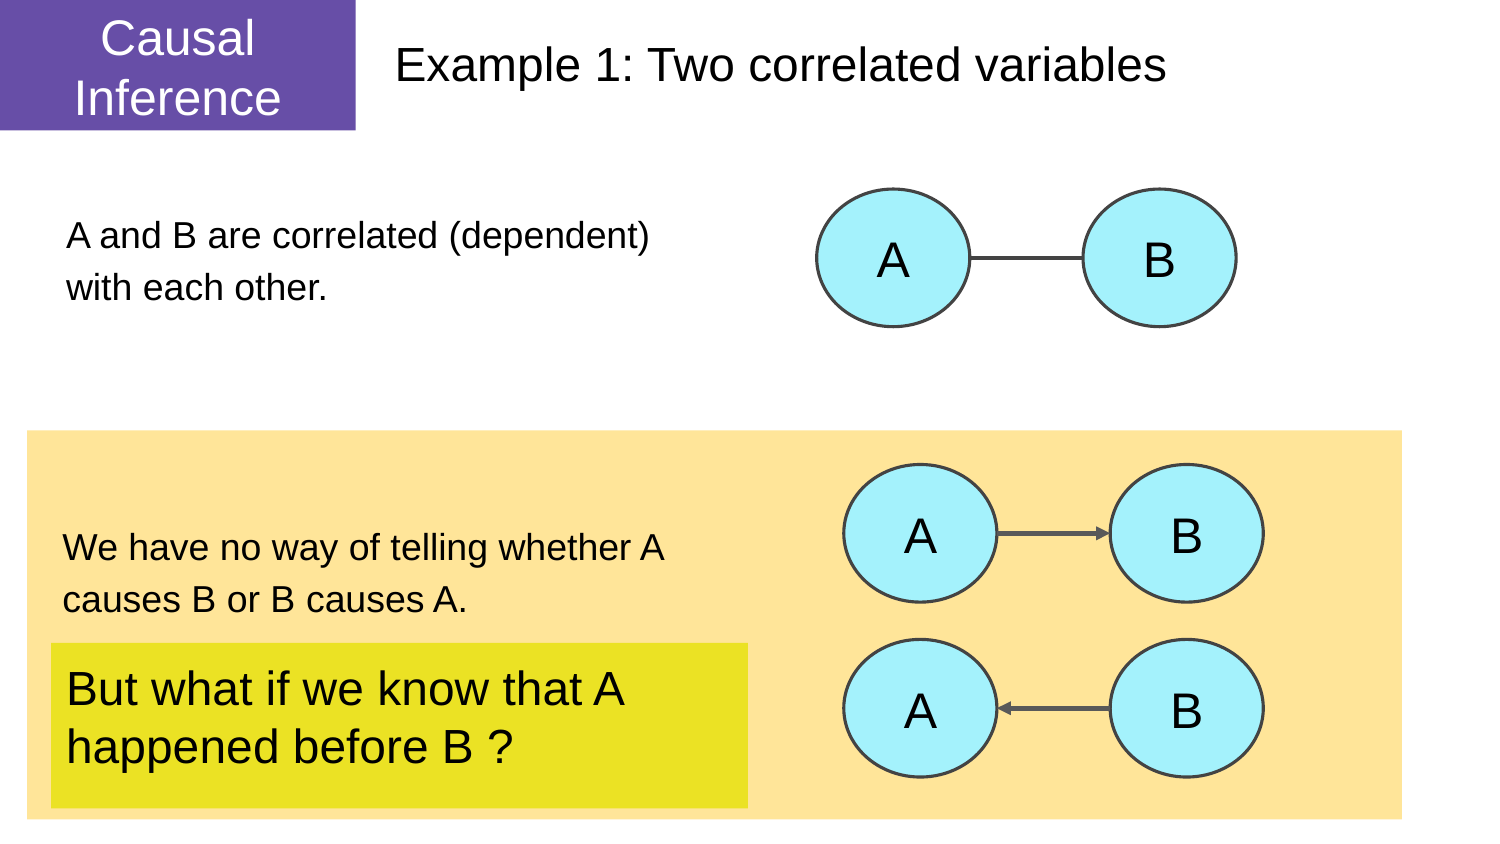

Causal Inference
# Example 1: Two correlated variables
A and B are correlated (dependent) with each other.

A
B

A
B
We have no way of telling whether A causes B or B causes A.
A
B
But what if we know that A happened before B ?